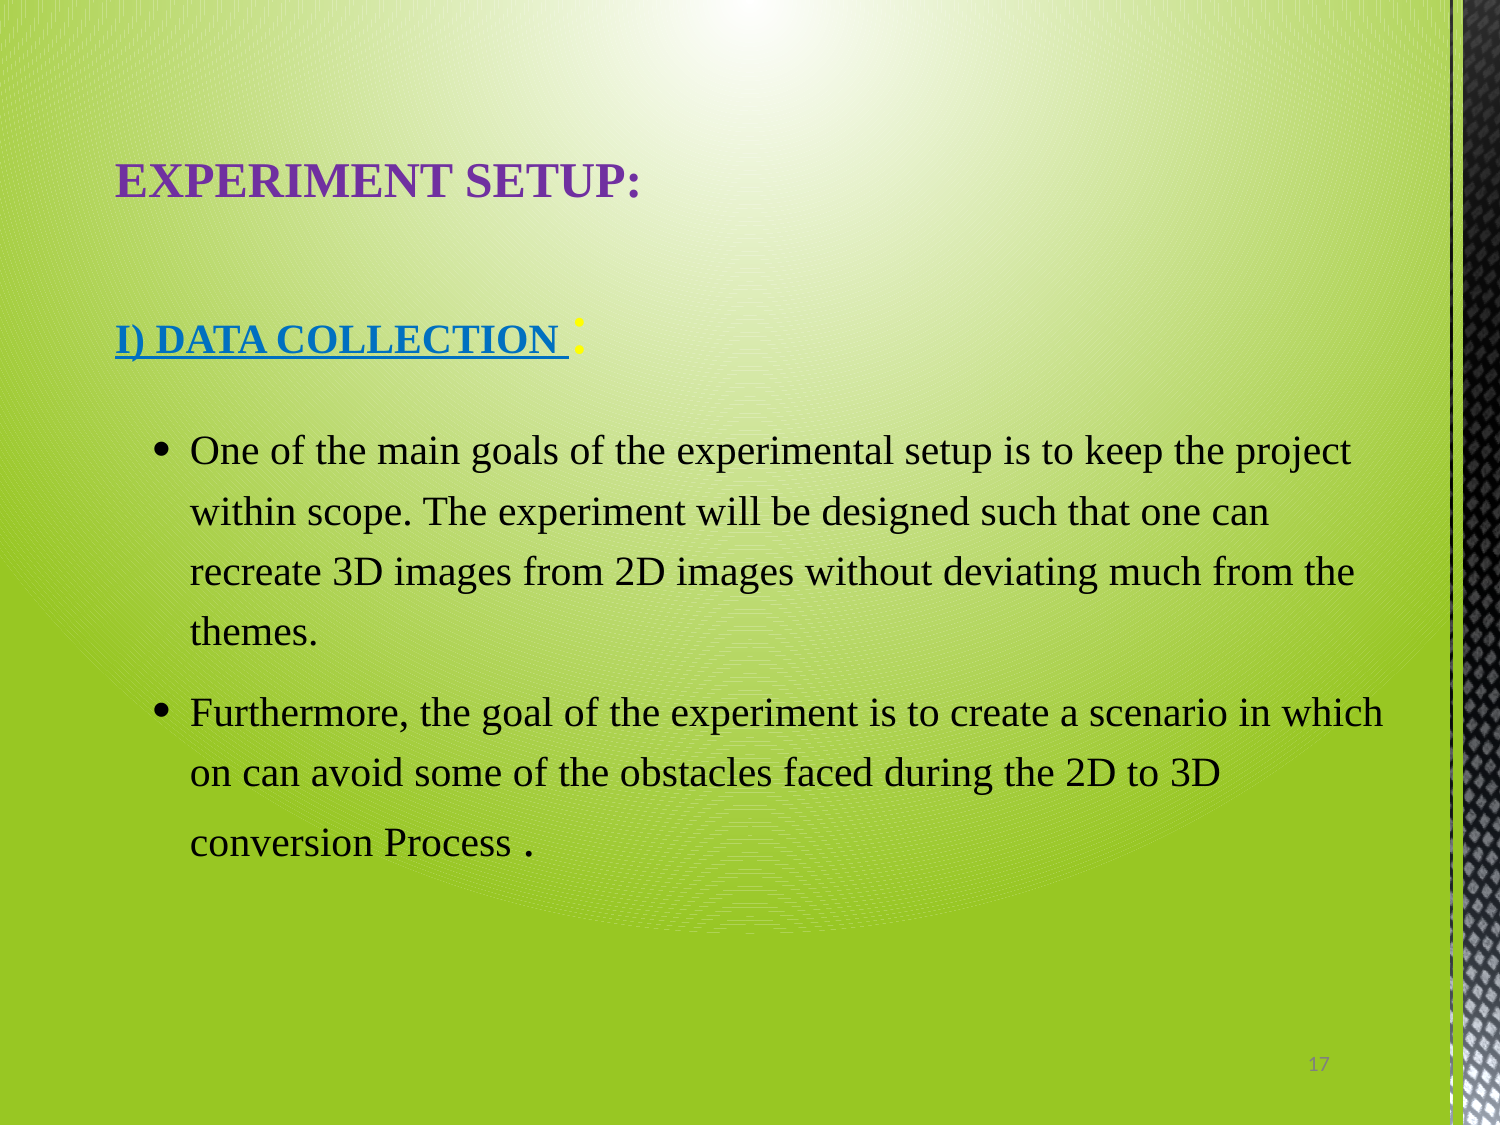

Experiment Setup:

I) Data Collection :
One of the main goals of the experimental setup is to keep the project within scope. The experiment will be designed such that one can recreate 3D images from 2D images without deviating much from the themes.
Furthermore, the goal of the experiment is to create a scenario in which on can avoid some of the obstacles faced during the 2D to 3D conversion Process .
17